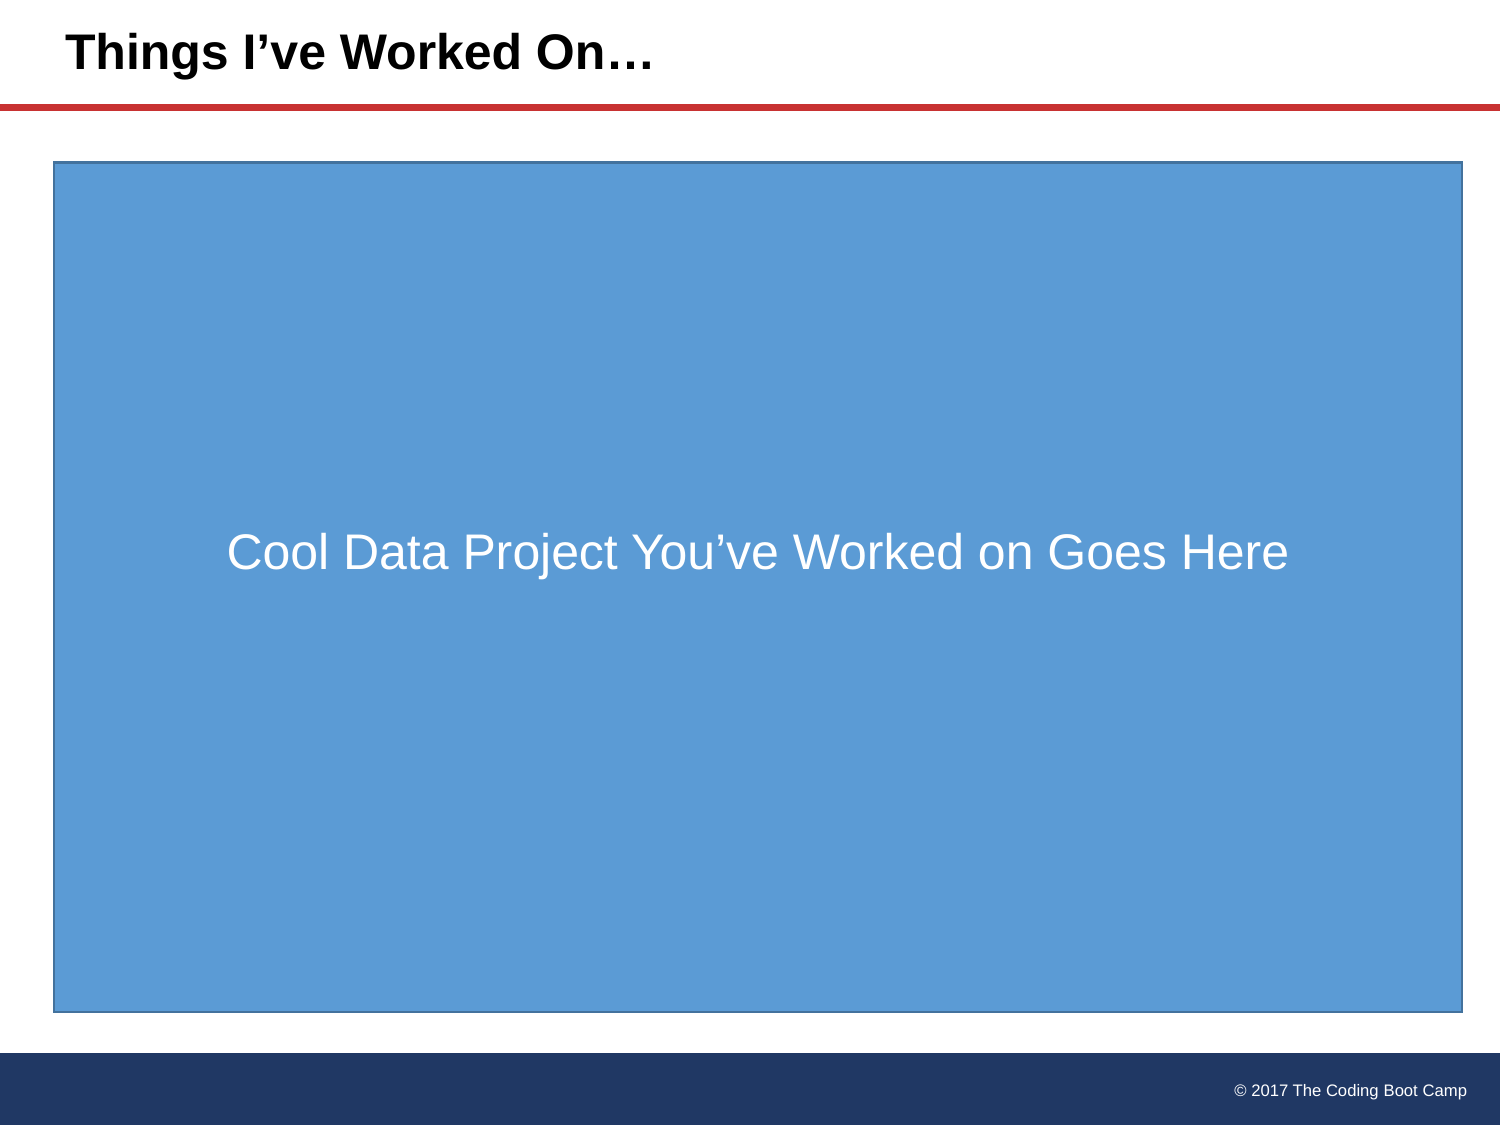

# Things I’ve Worked On…

Cool Data Project You’ve Worked on Goes Here